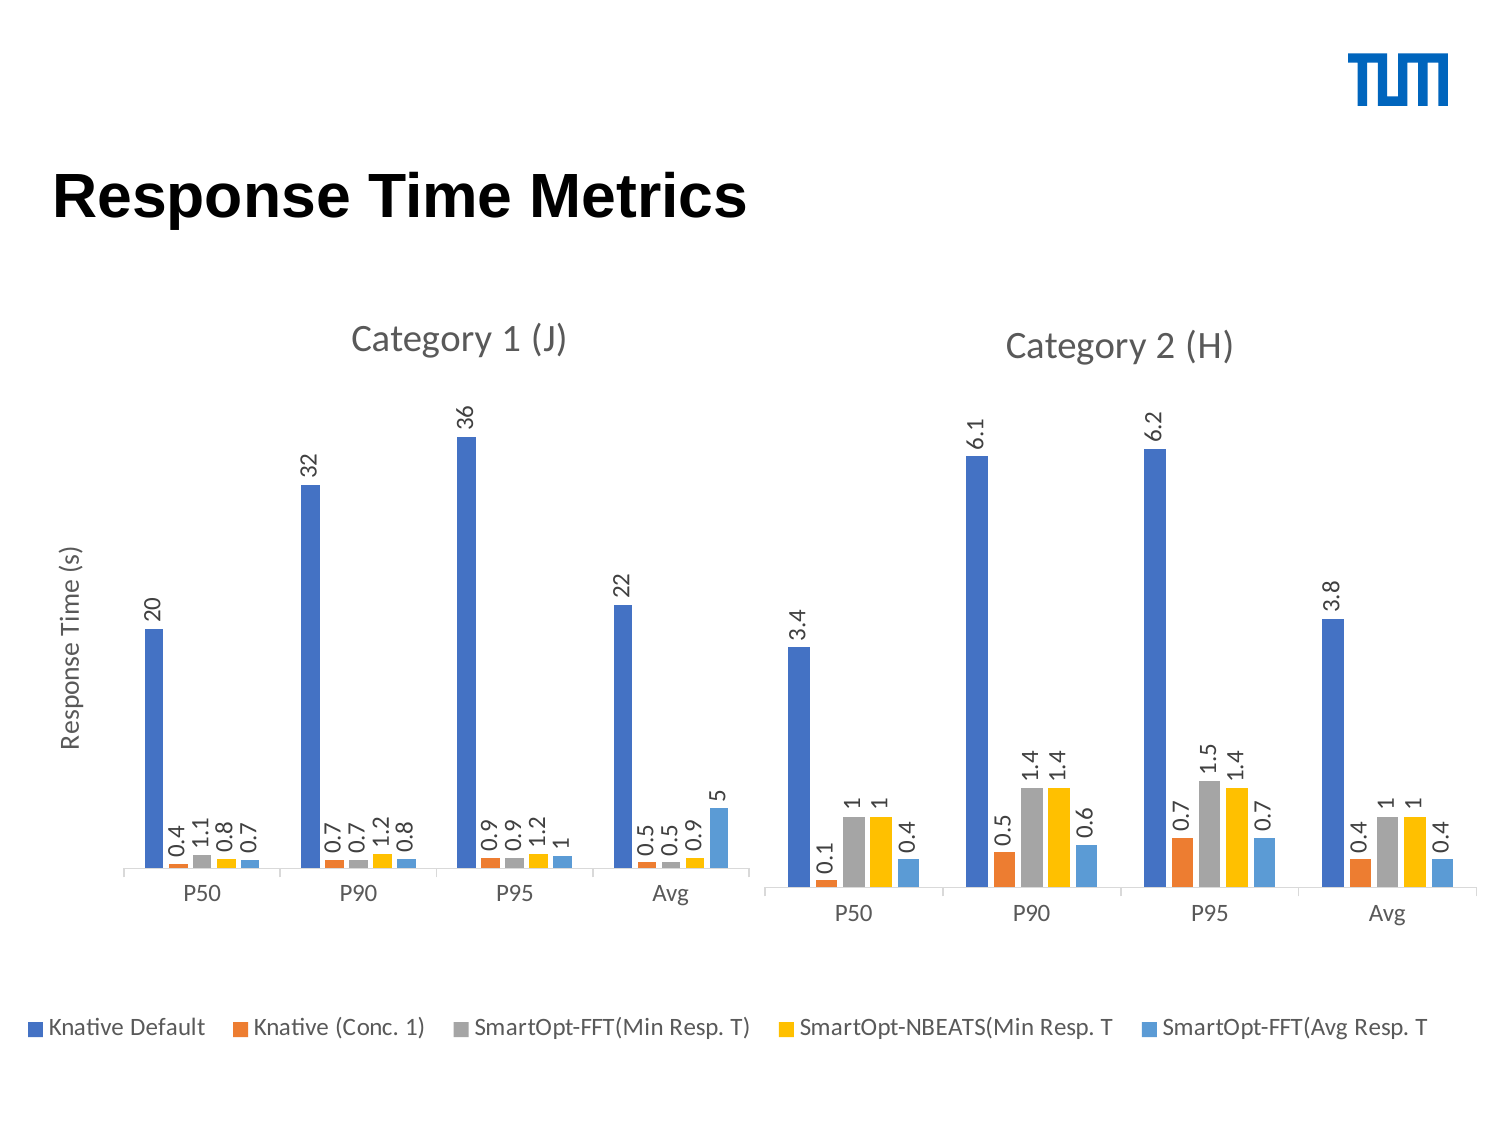

# Response Time Metrics

### Chart: Category 1 (J)

| Category | Knative Default | Knative (Conc. 1) | SmartOpt-FFT(Min Resp. T) | SmartOpt-NBEATS(Min Resp. T | SmartOpt-FFT(Avg Resp. T |
|---|---|---|---|---|---|
| P50 | 20.0 | 0.4 | 1.1 | 0.8 | 0.7 |
| P90 | 32.0 | 0.7 | 0.7 | 1.2 | 0.8 |
| P95 | 36.0 | 0.9 | 0.9 | 1.2 | 1.0 |
| Avg | 22.0 | 0.5 | 0.5 | 0.9 | 5.0 |

### Chart: Category 2 (H)

| Category | Knative Default Knative (Conc. 1) SmartOpt-FFT(Min Resp. T) SmartOpt-NBEATS(Min Resp. T SmartOpt-FFT(Avg Resp. T | Knative (Conc. 1) | SmartOpt-FFT(Min Resp. T) | SmartOpt-NBEATS(Min Resp. T | SmartOpt-FFT(Avg Resp. T |
|---|---|---|---|---|---|
| P50 | 3.4 | 0.1 | 1.0 | 1.0 | 0.4 |
| P90 | 6.1 | 0.5 | 1.4 | 1.4 | 0.6 |
| P95 | 6.2 | 0.7 | 1.5 | 1.4 | 0.7 |
| Avg | 3.8 | 0.4 | 1.0 | 1.0 | 0.4 |